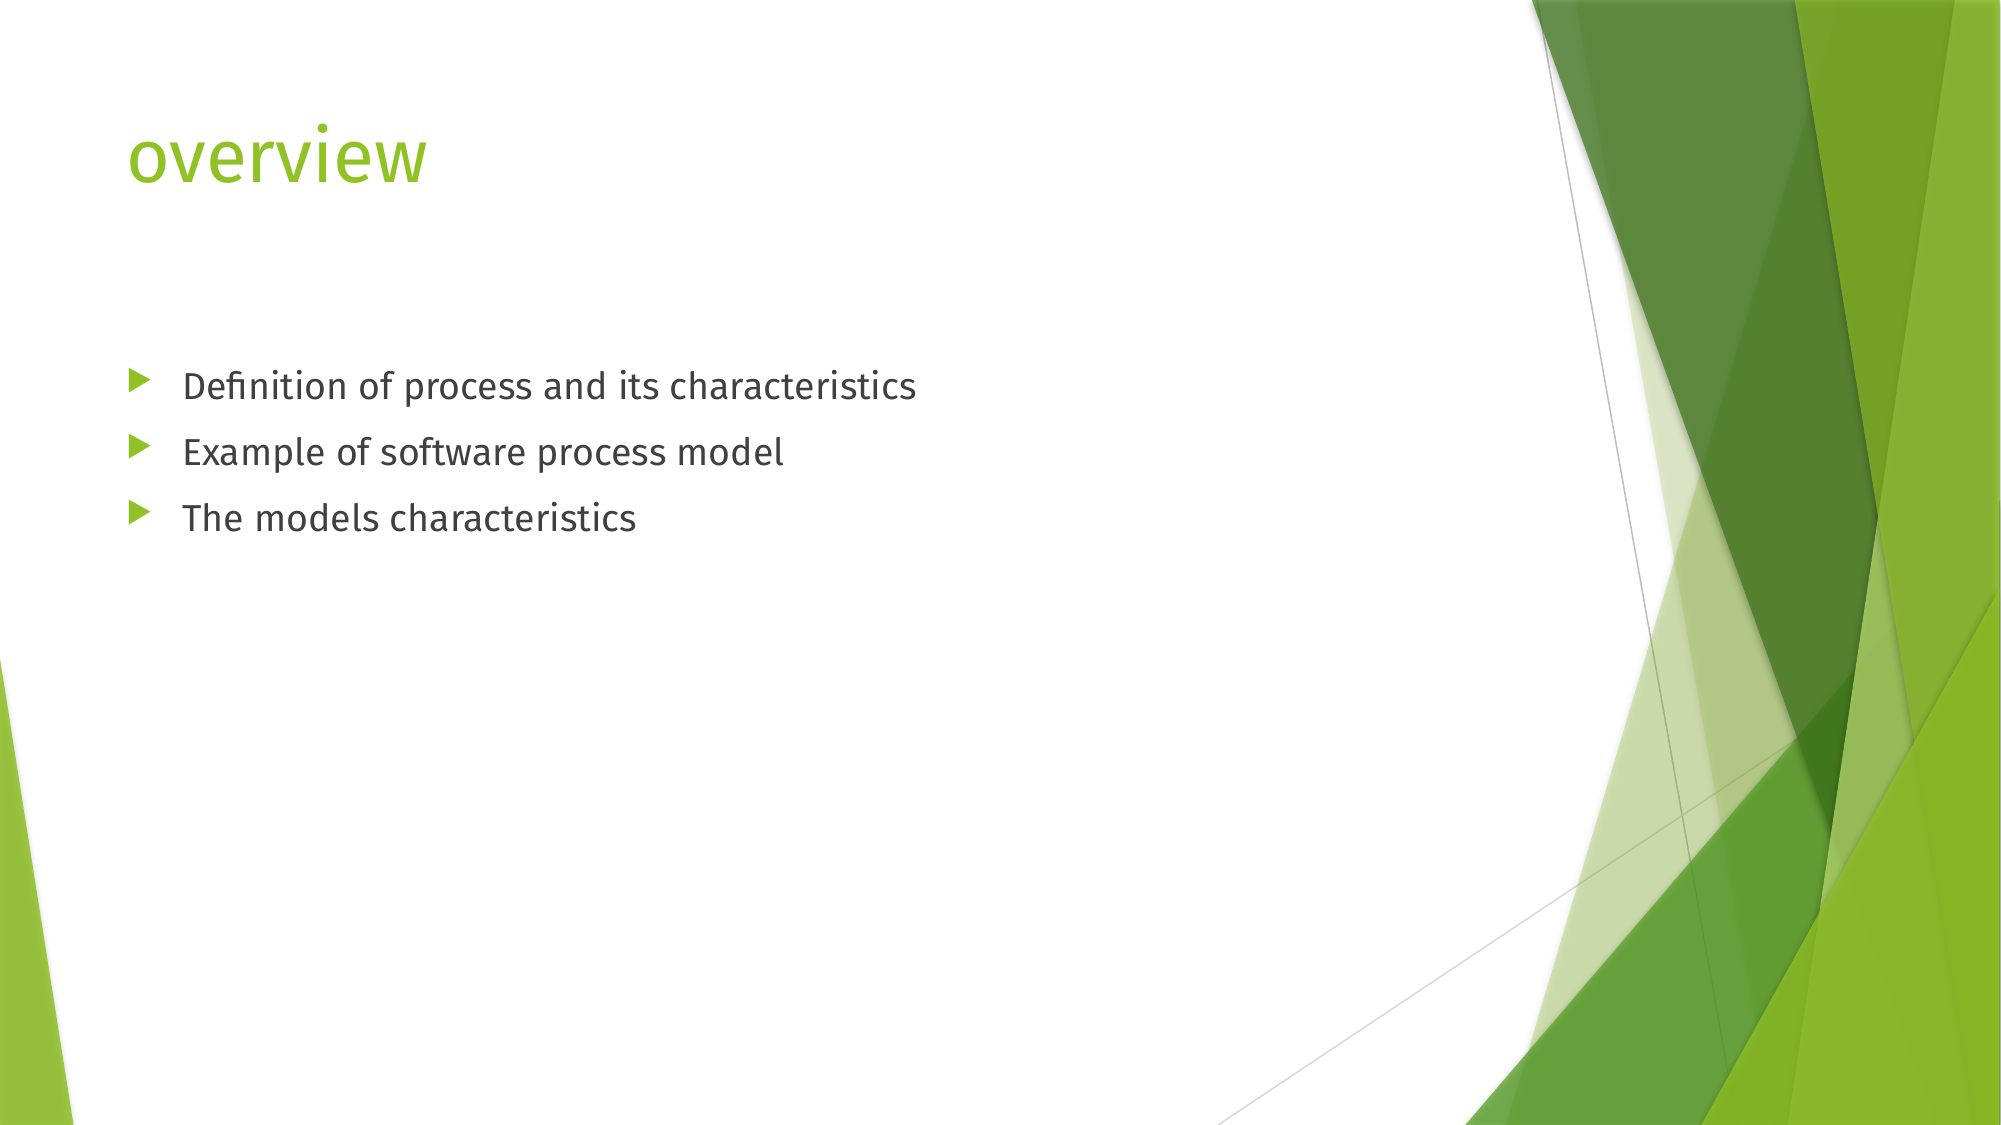

# overview
Definition of process and its characteristics
Example of software process model
The models characteristics